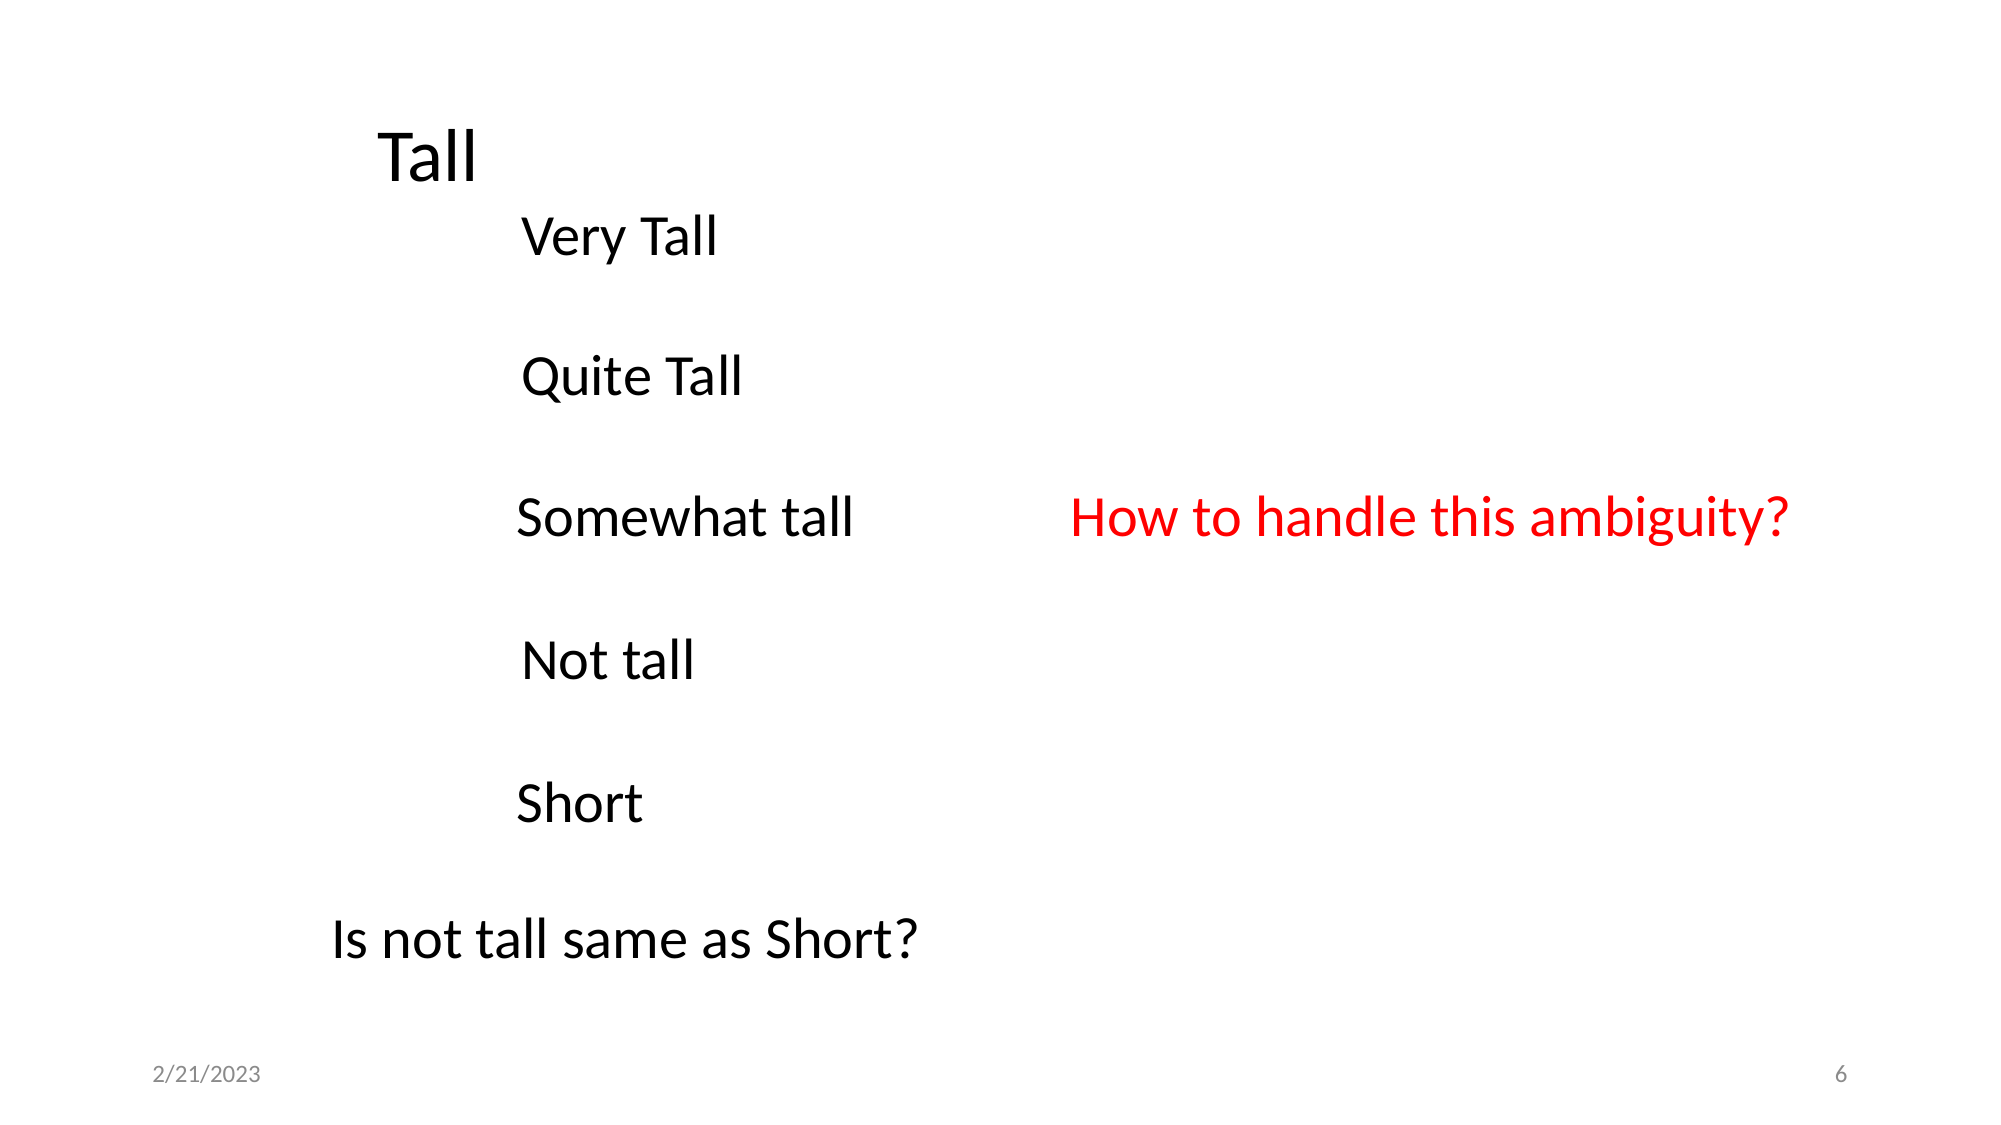

Tall
Very Tall
Quite Tall
Somewhat tall
How to handle this ambiguity?
Not tall
Short
Is not tall same as Short?
2/21/2023
6